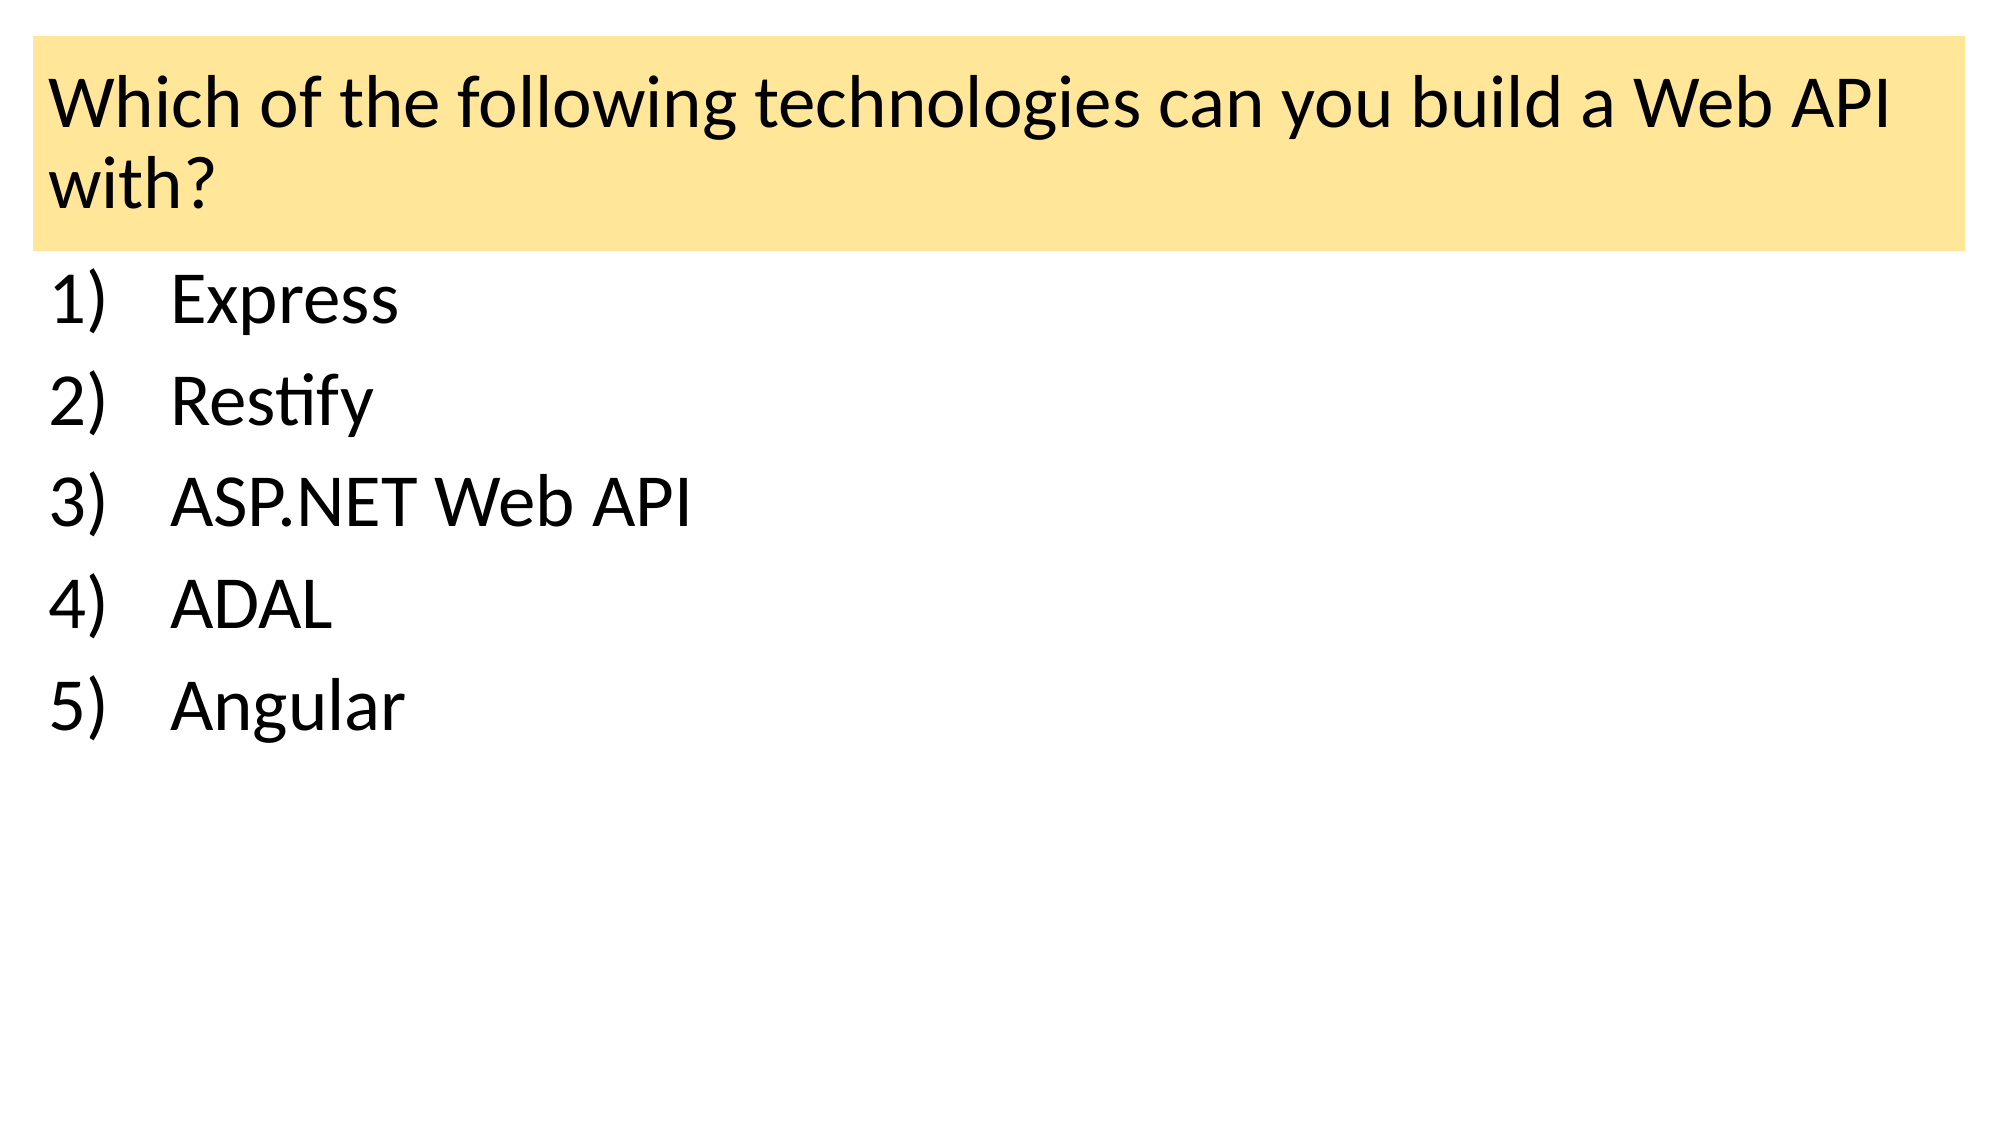

# Which of the following technologies can you build a Web API with?
Express
Restify
ASP.NET Web API
ADAL
Angular